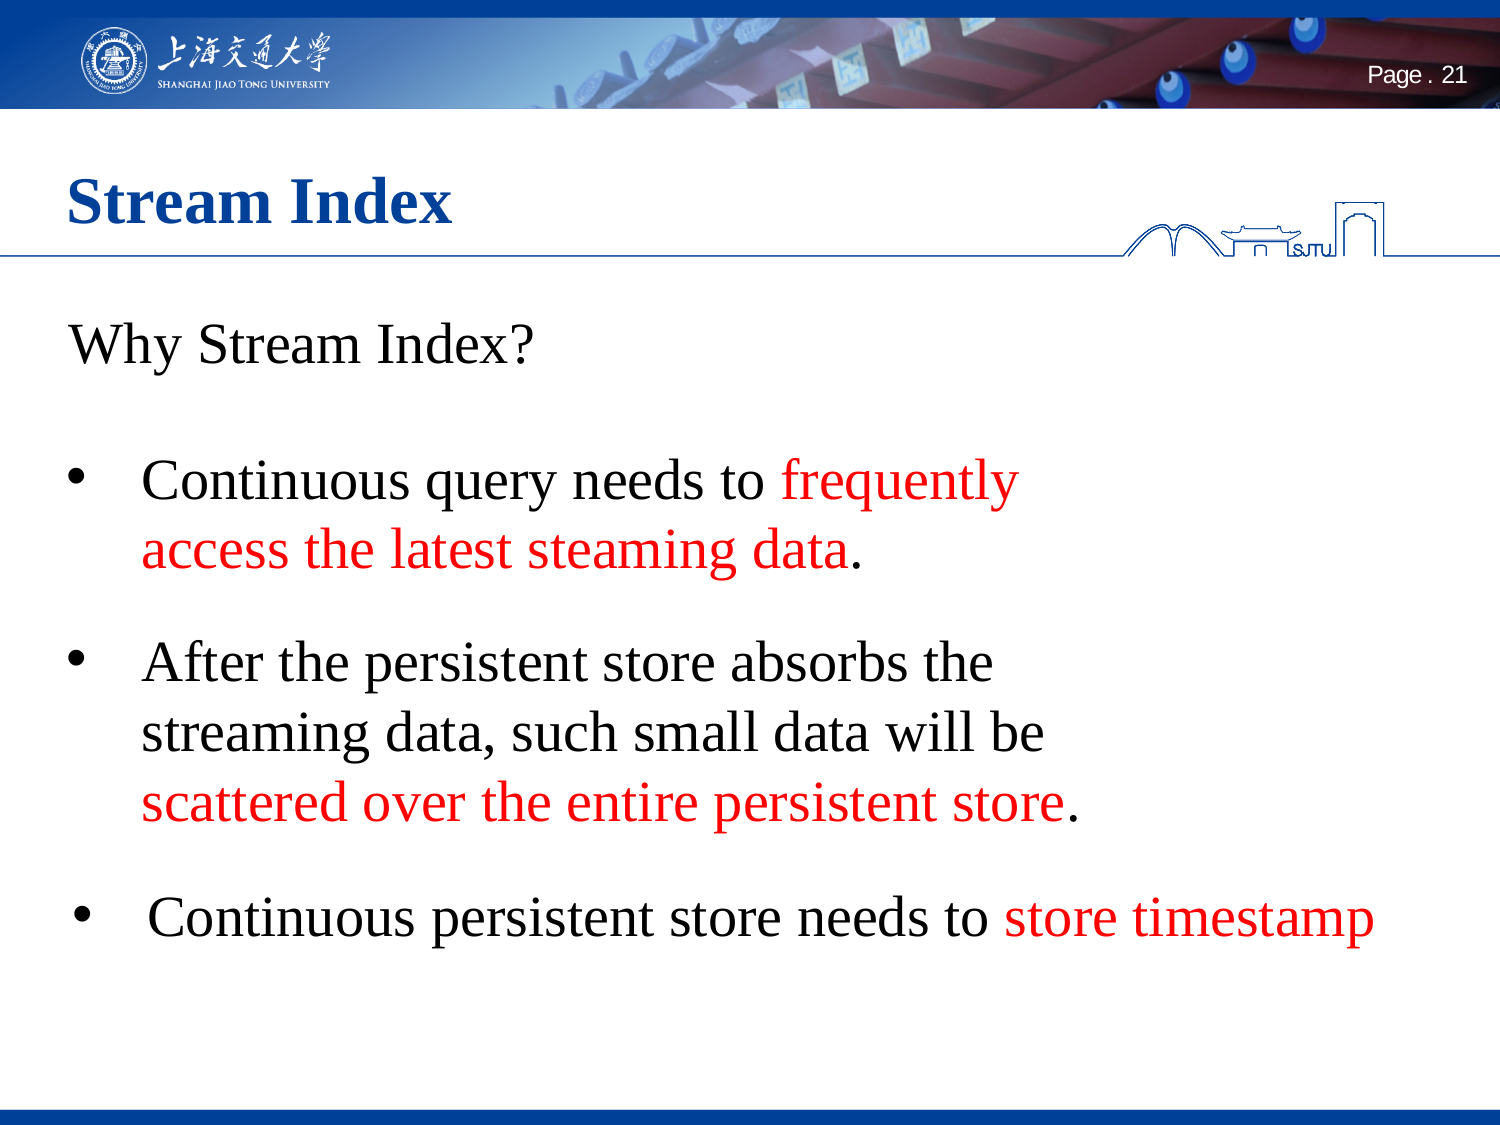

# Stream Index
Why Stream Index?
Continuous query needs to frequently access the latest steaming data.
After the persistent store absorbs the streaming data, such small data will be scattered over the entire persistent store.
Continuous persistent store needs to store timestamp